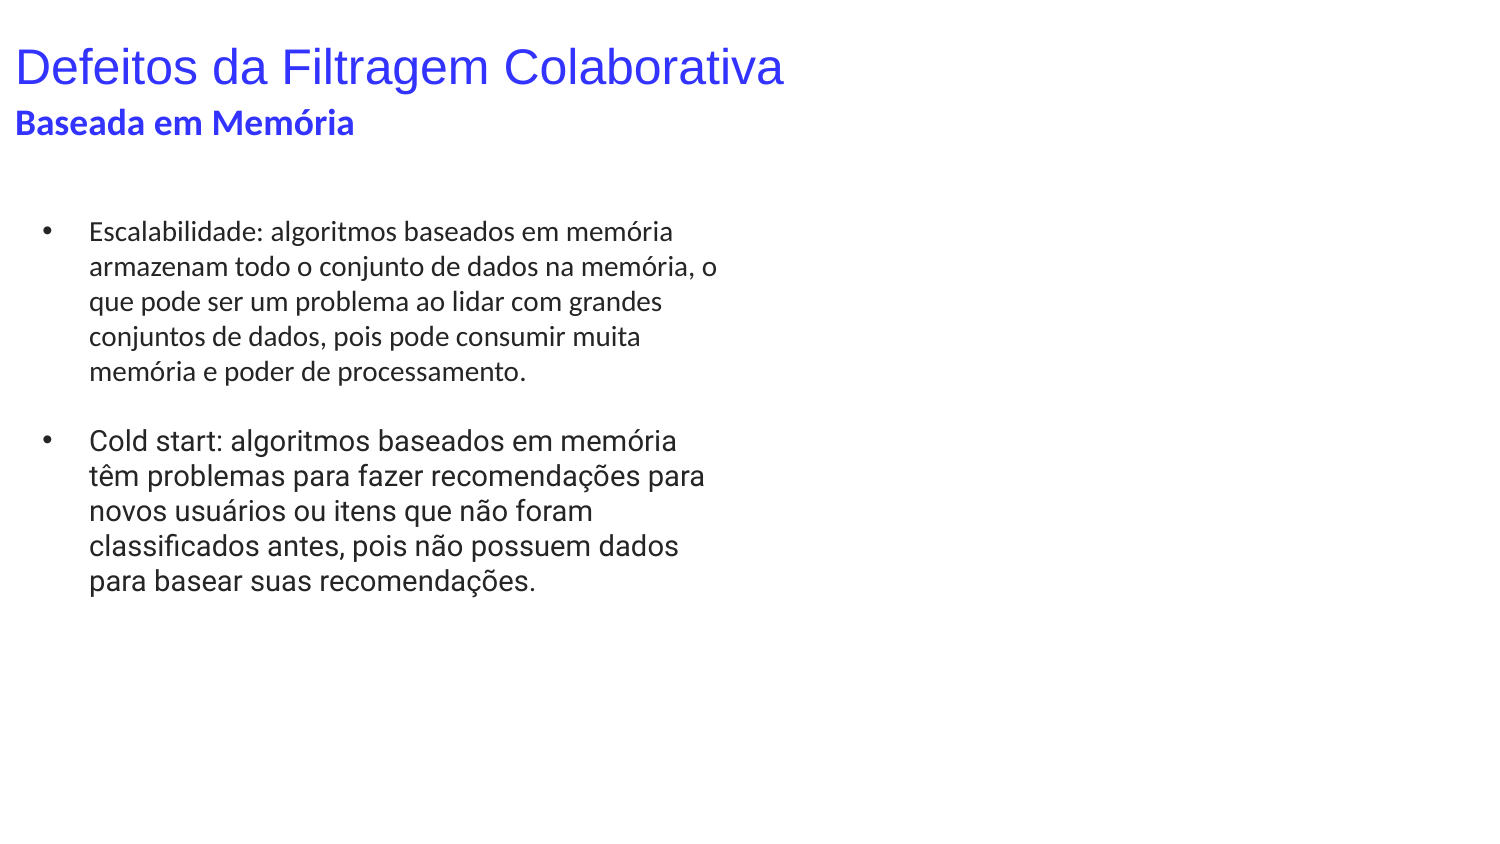

# Defeitos da Filtragem Colaborativa
Baseada em Memória
Escalabilidade: algoritmos baseados em memória armazenam todo o conjunto de dados na memória, o que pode ser um problema ao lidar com grandes conjuntos de dados, pois pode consumir muita memória e poder de processamento.

Cold start: algoritmos baseados em memória têm problemas para fazer recomendações para novos usuários ou itens que não foram classificados antes, pois não possuem dados para basear suas recomendações.